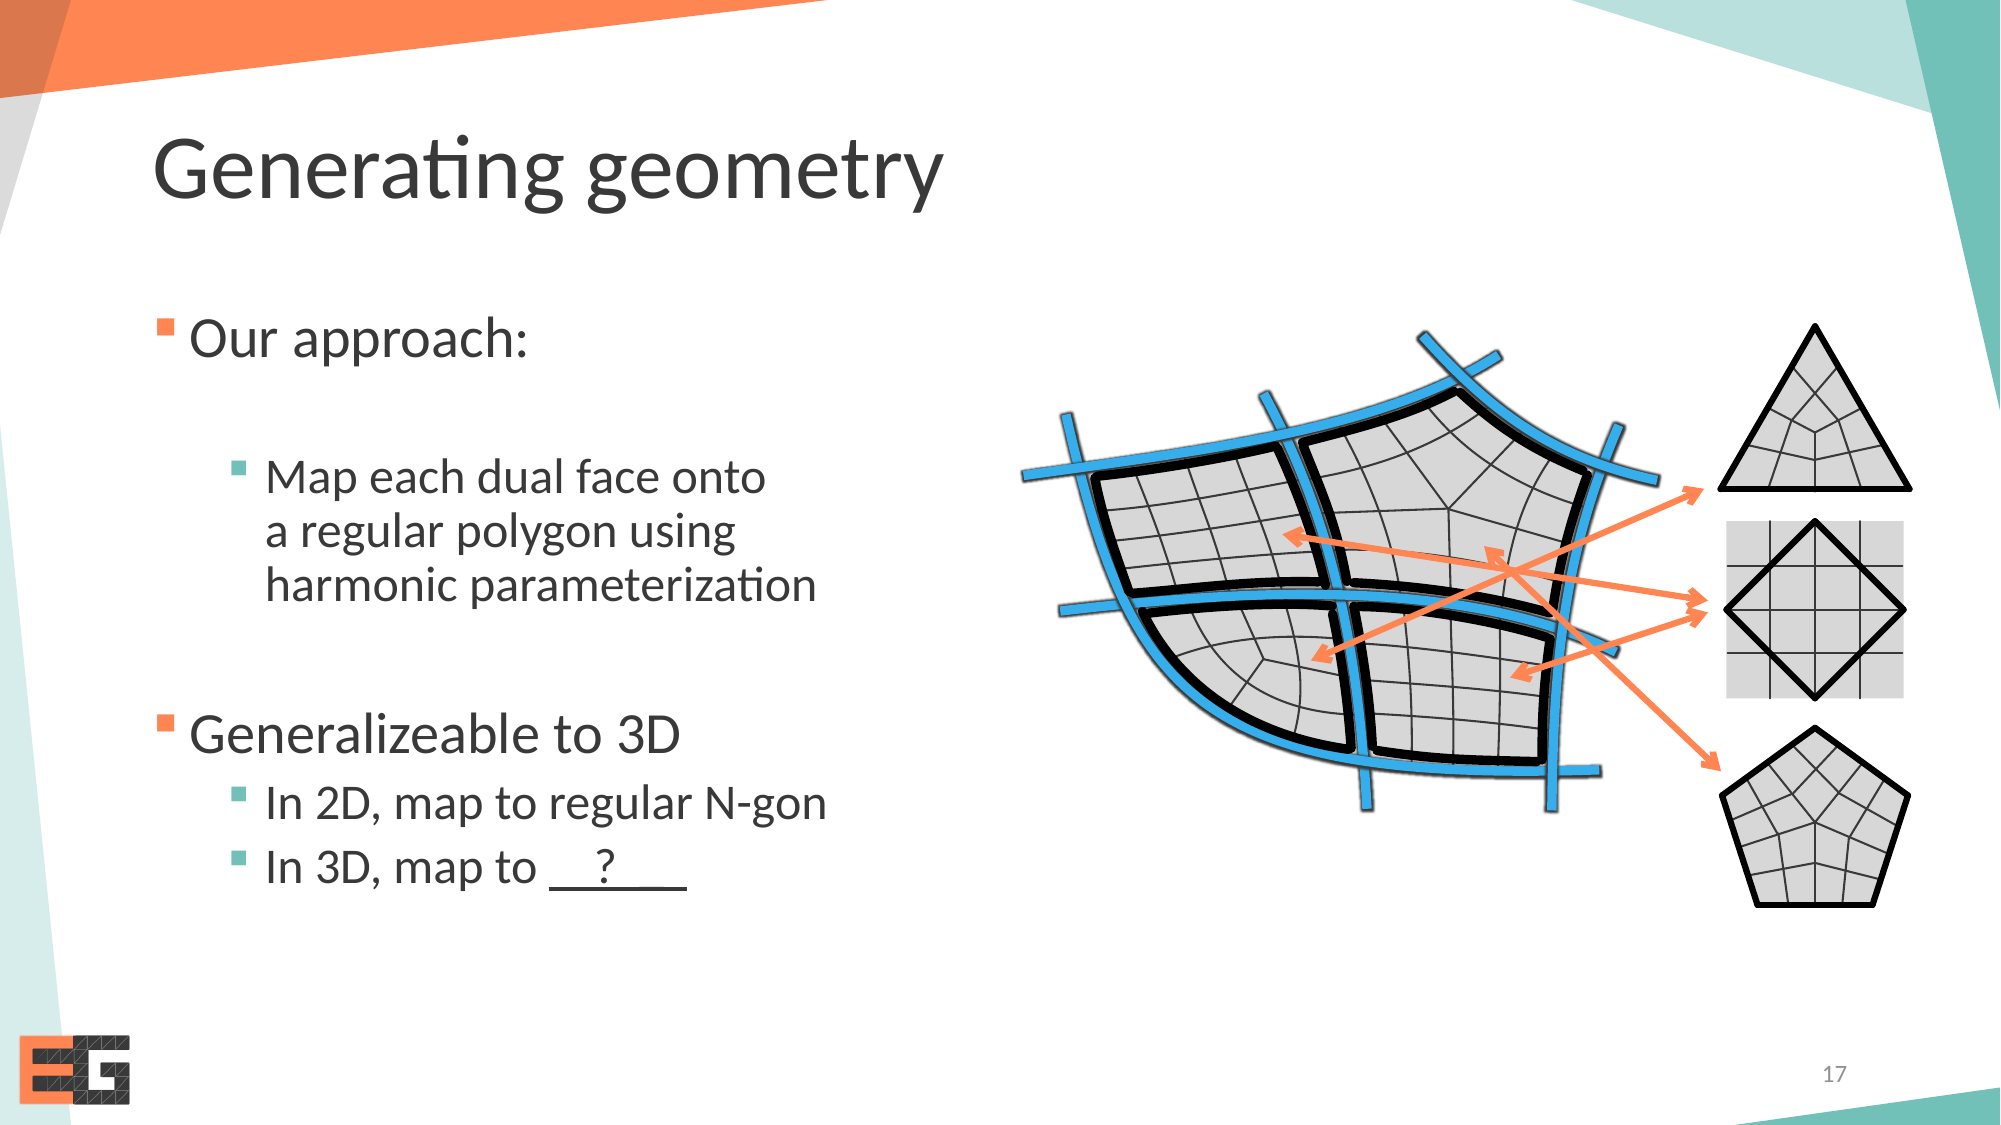

# Generating geometry
Our approach:

Map each dual face onto
a regular polygon using
harmonic parameterization

Generalizeable to 3D
In 2D, map to regular N-gon
In 3D, map to     ?  _

17